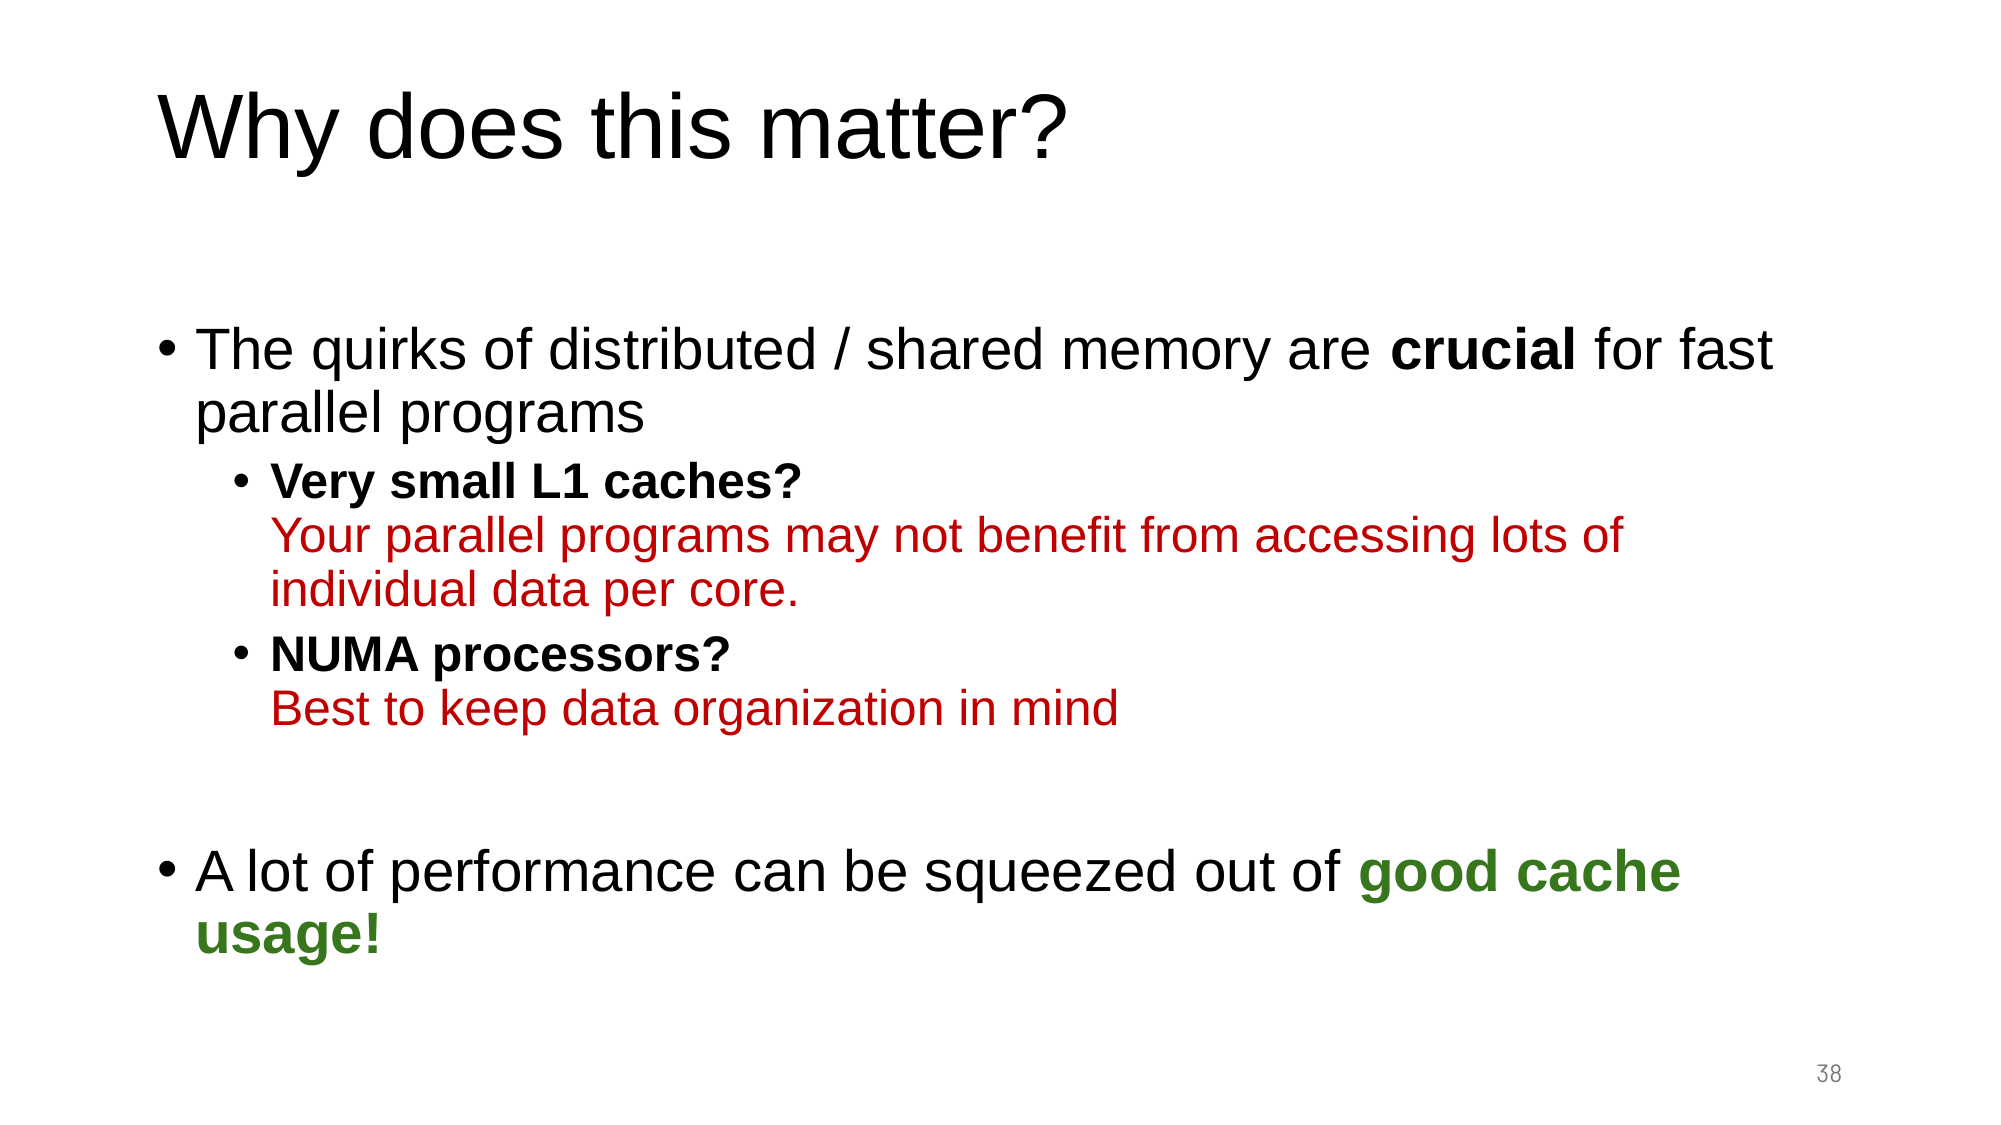

# Why does this matter?
The quirks of distributed / shared memory are crucial for fast parallel programs
Very small L1 caches?
Your parallel programs may not benefit from accessing lots of individual data per core.
NUMA processors?
Best to keep data organization in mind

A lot of performance can be squeezed out of good cache usage!
38